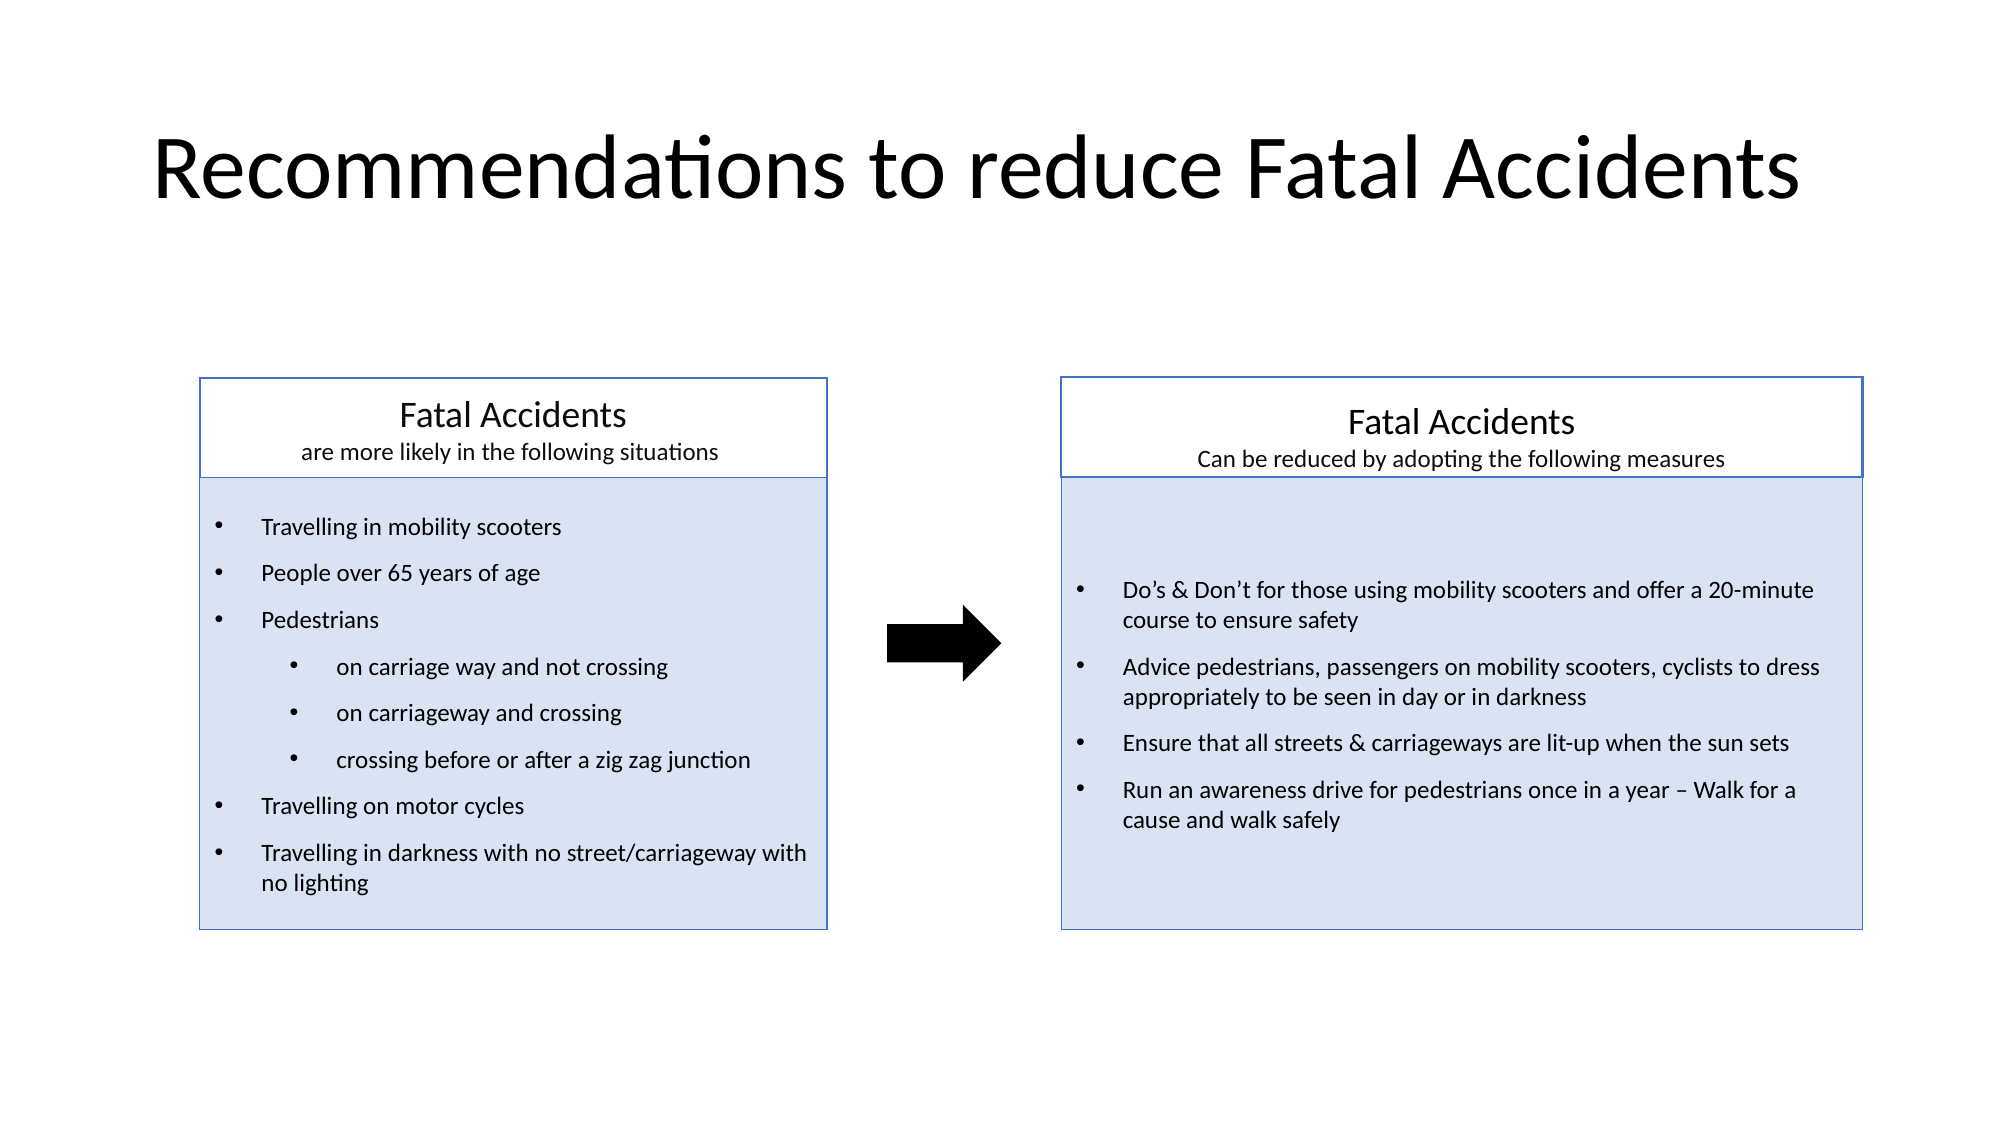

# Recommendations to reduce Fatal Accidents

Fatal Accidents
Can be reduced by adopting the following measures

Fatal Accidents
are more likely in the following situations

Travelling in mobility scooters
People over 65 years of age
Pedestrians
on carriage way and not crossing
on carriageway and crossing
crossing before or after a zig zag junction
Travelling on motor cycles
Travelling in darkness with no street/carriageway with no lighting
Do’s & Don’t for those using mobility scooters and offer a 20-minute course to ensure safety
Advice pedestrians, passengers on mobility scooters, cyclists to dress appropriately to be seen in day or in darkness
Ensure that all streets & carriageways are lit-up when the sun sets
Run an awareness drive for pedestrians once in a year – Walk for a cause and walk safely